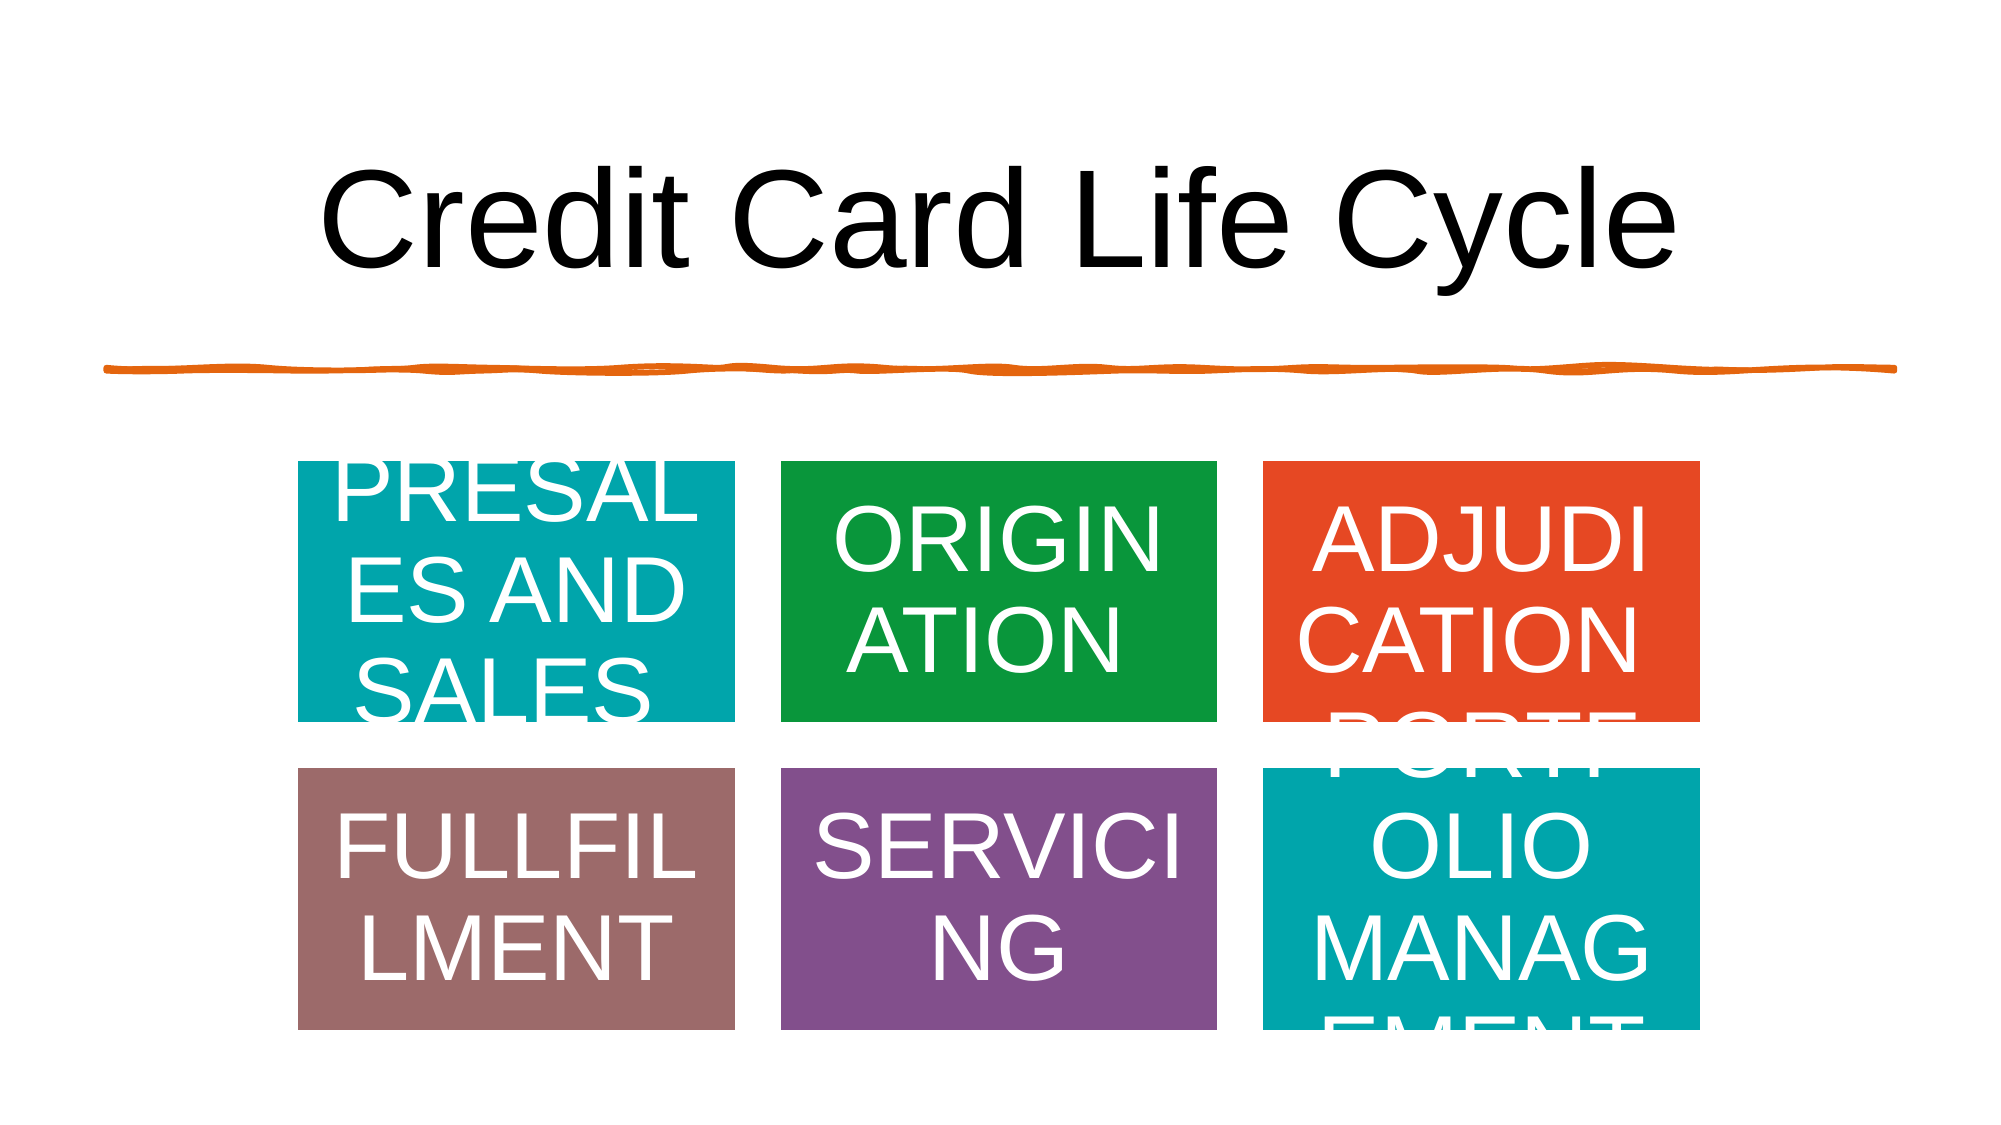

# Credit Card Life Cycle

PRESALES AND SALES
ORIGINATION
ADJUDICATION
FULLFILLMENT
SERVICING
PORTFOLIO MANAGEMENT